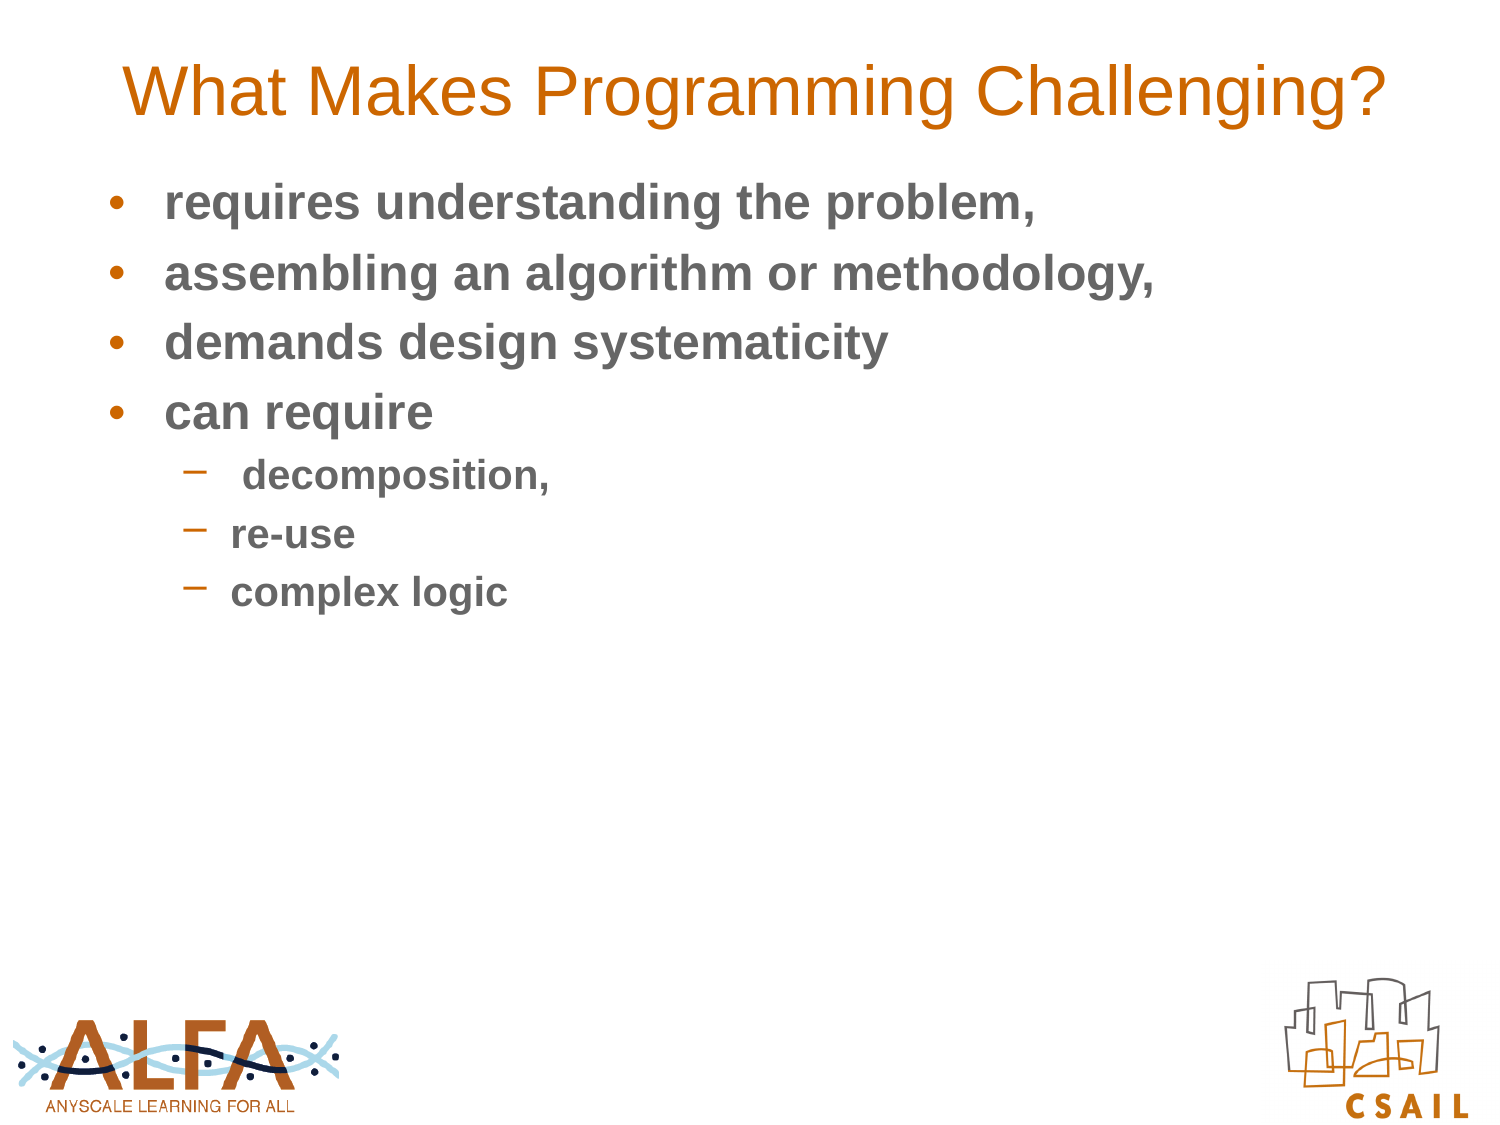

# What Makes Programming Challenging?
requires understanding the problem,
assembling an algorithm or methodology,
demands design systematicity
can require
 decomposition,
re-use
complex logic